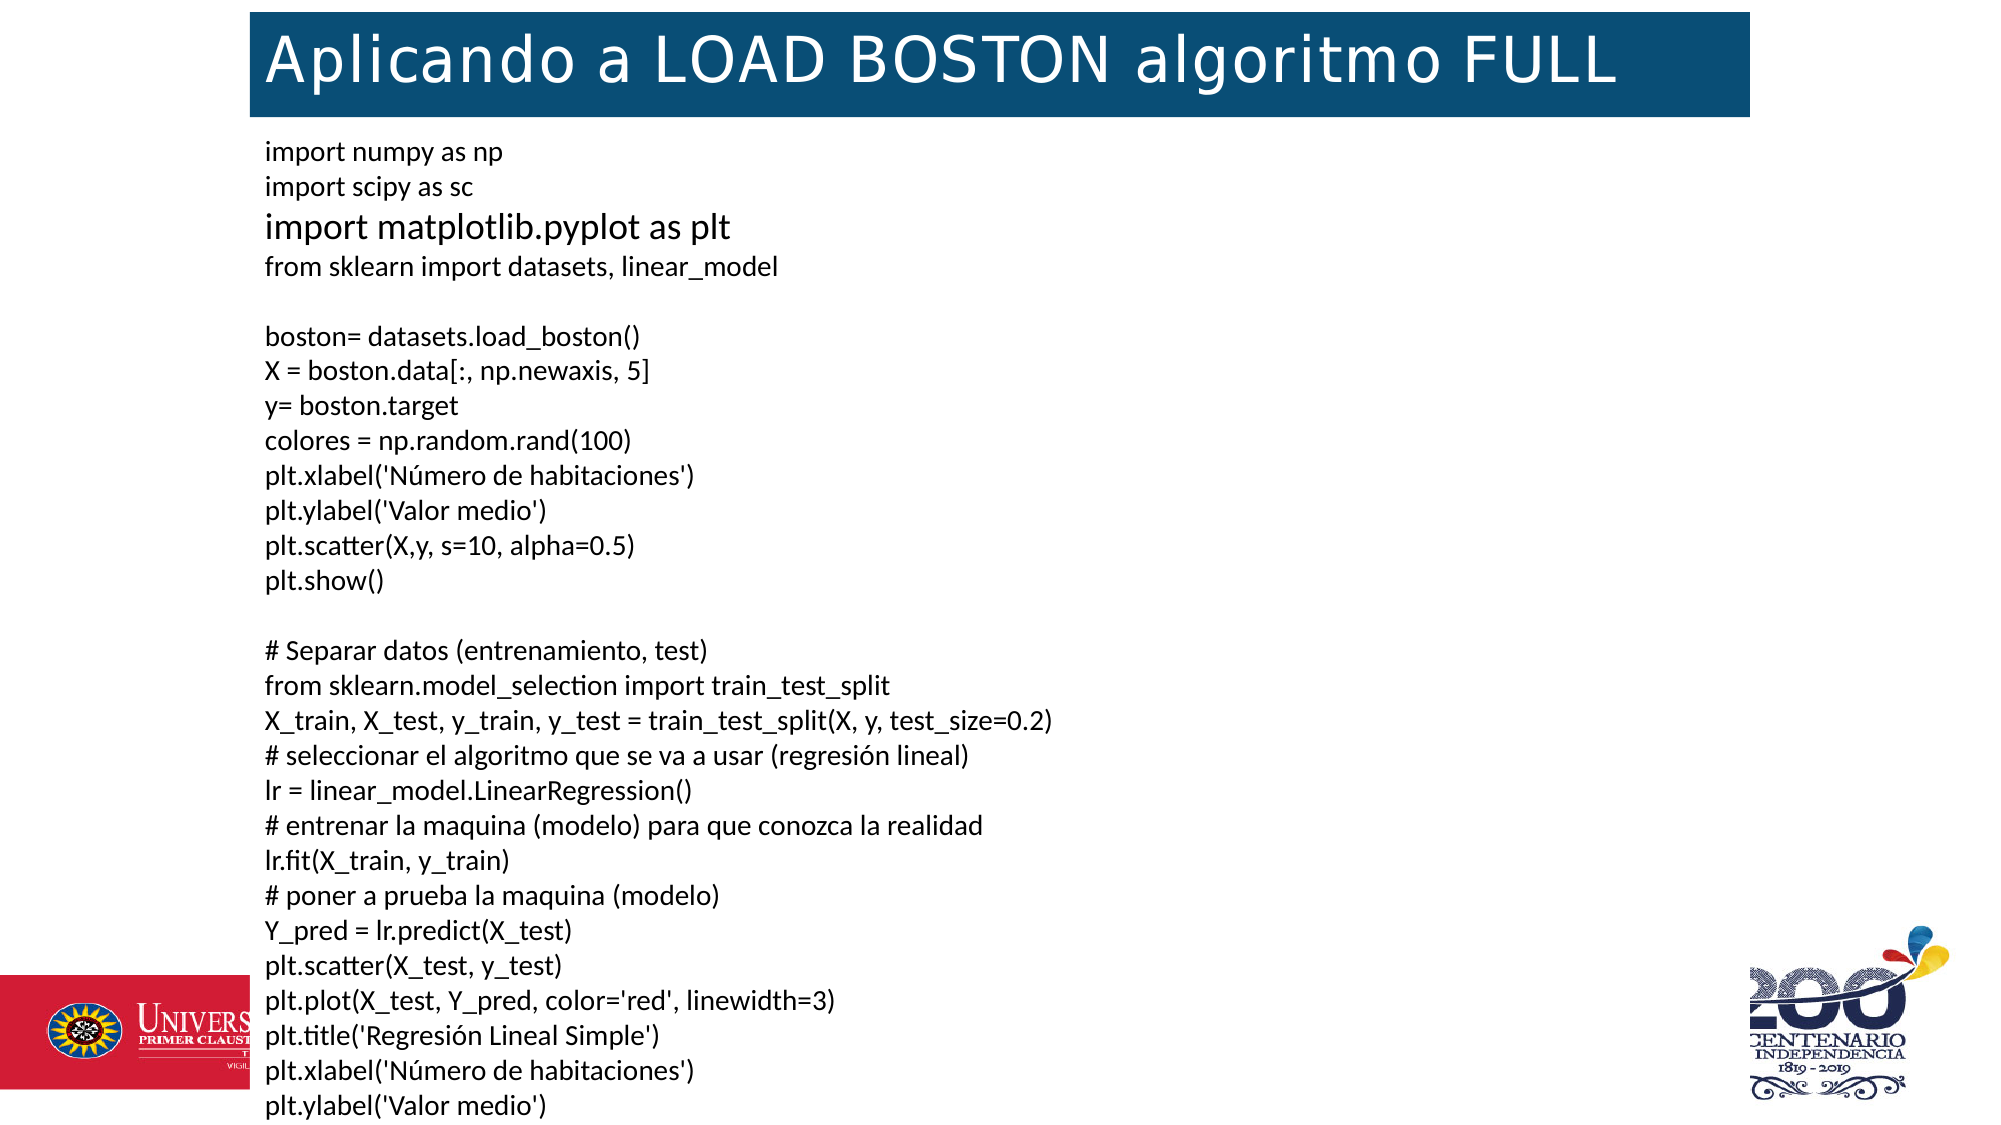

Aplicando a LOAD BOSTON algoritmo FULL
import numpy as np
import scipy as sc
import matplotlib.pyplot as plt
from sklearn import datasets, linear_model

boston= datasets.load_boston()
X = boston.data[:, np.newaxis, 5]
y= boston.target
colores = np.random.rand(100)
plt.xlabel('Número de habitaciones')
plt.ylabel('Valor medio')
plt.scatter(X,y, s=10, alpha=0.5)
plt.show()

# Separar datos (entrenamiento, test)
from sklearn.model_selection import train_test_split
X_train, X_test, y_train, y_test = train_test_split(X, y, test_size=0.2)
# seleccionar el algoritmo que se va a usar (regresión lineal)
lr = linear_model.LinearRegression()
# entrenar la maquina (modelo) para que conozca la realidad
lr.fit(X_train, y_train)
# poner a prueba la maquina (modelo)
Y_pred = lr.predict(X_test)
plt.scatter(X_test, y_test)
plt.plot(X_test, Y_pred, color='red', linewidth=3)
plt.title('Regresión Lineal Simple')
plt.xlabel('Número de habitaciones')
plt.ylabel('Valor medio')
plt.show()
print('\n PRESICIÓN DEL MODELO REGRESIÓN LINEAL SIMPLE')
print(lr.score(X_train, y_train))